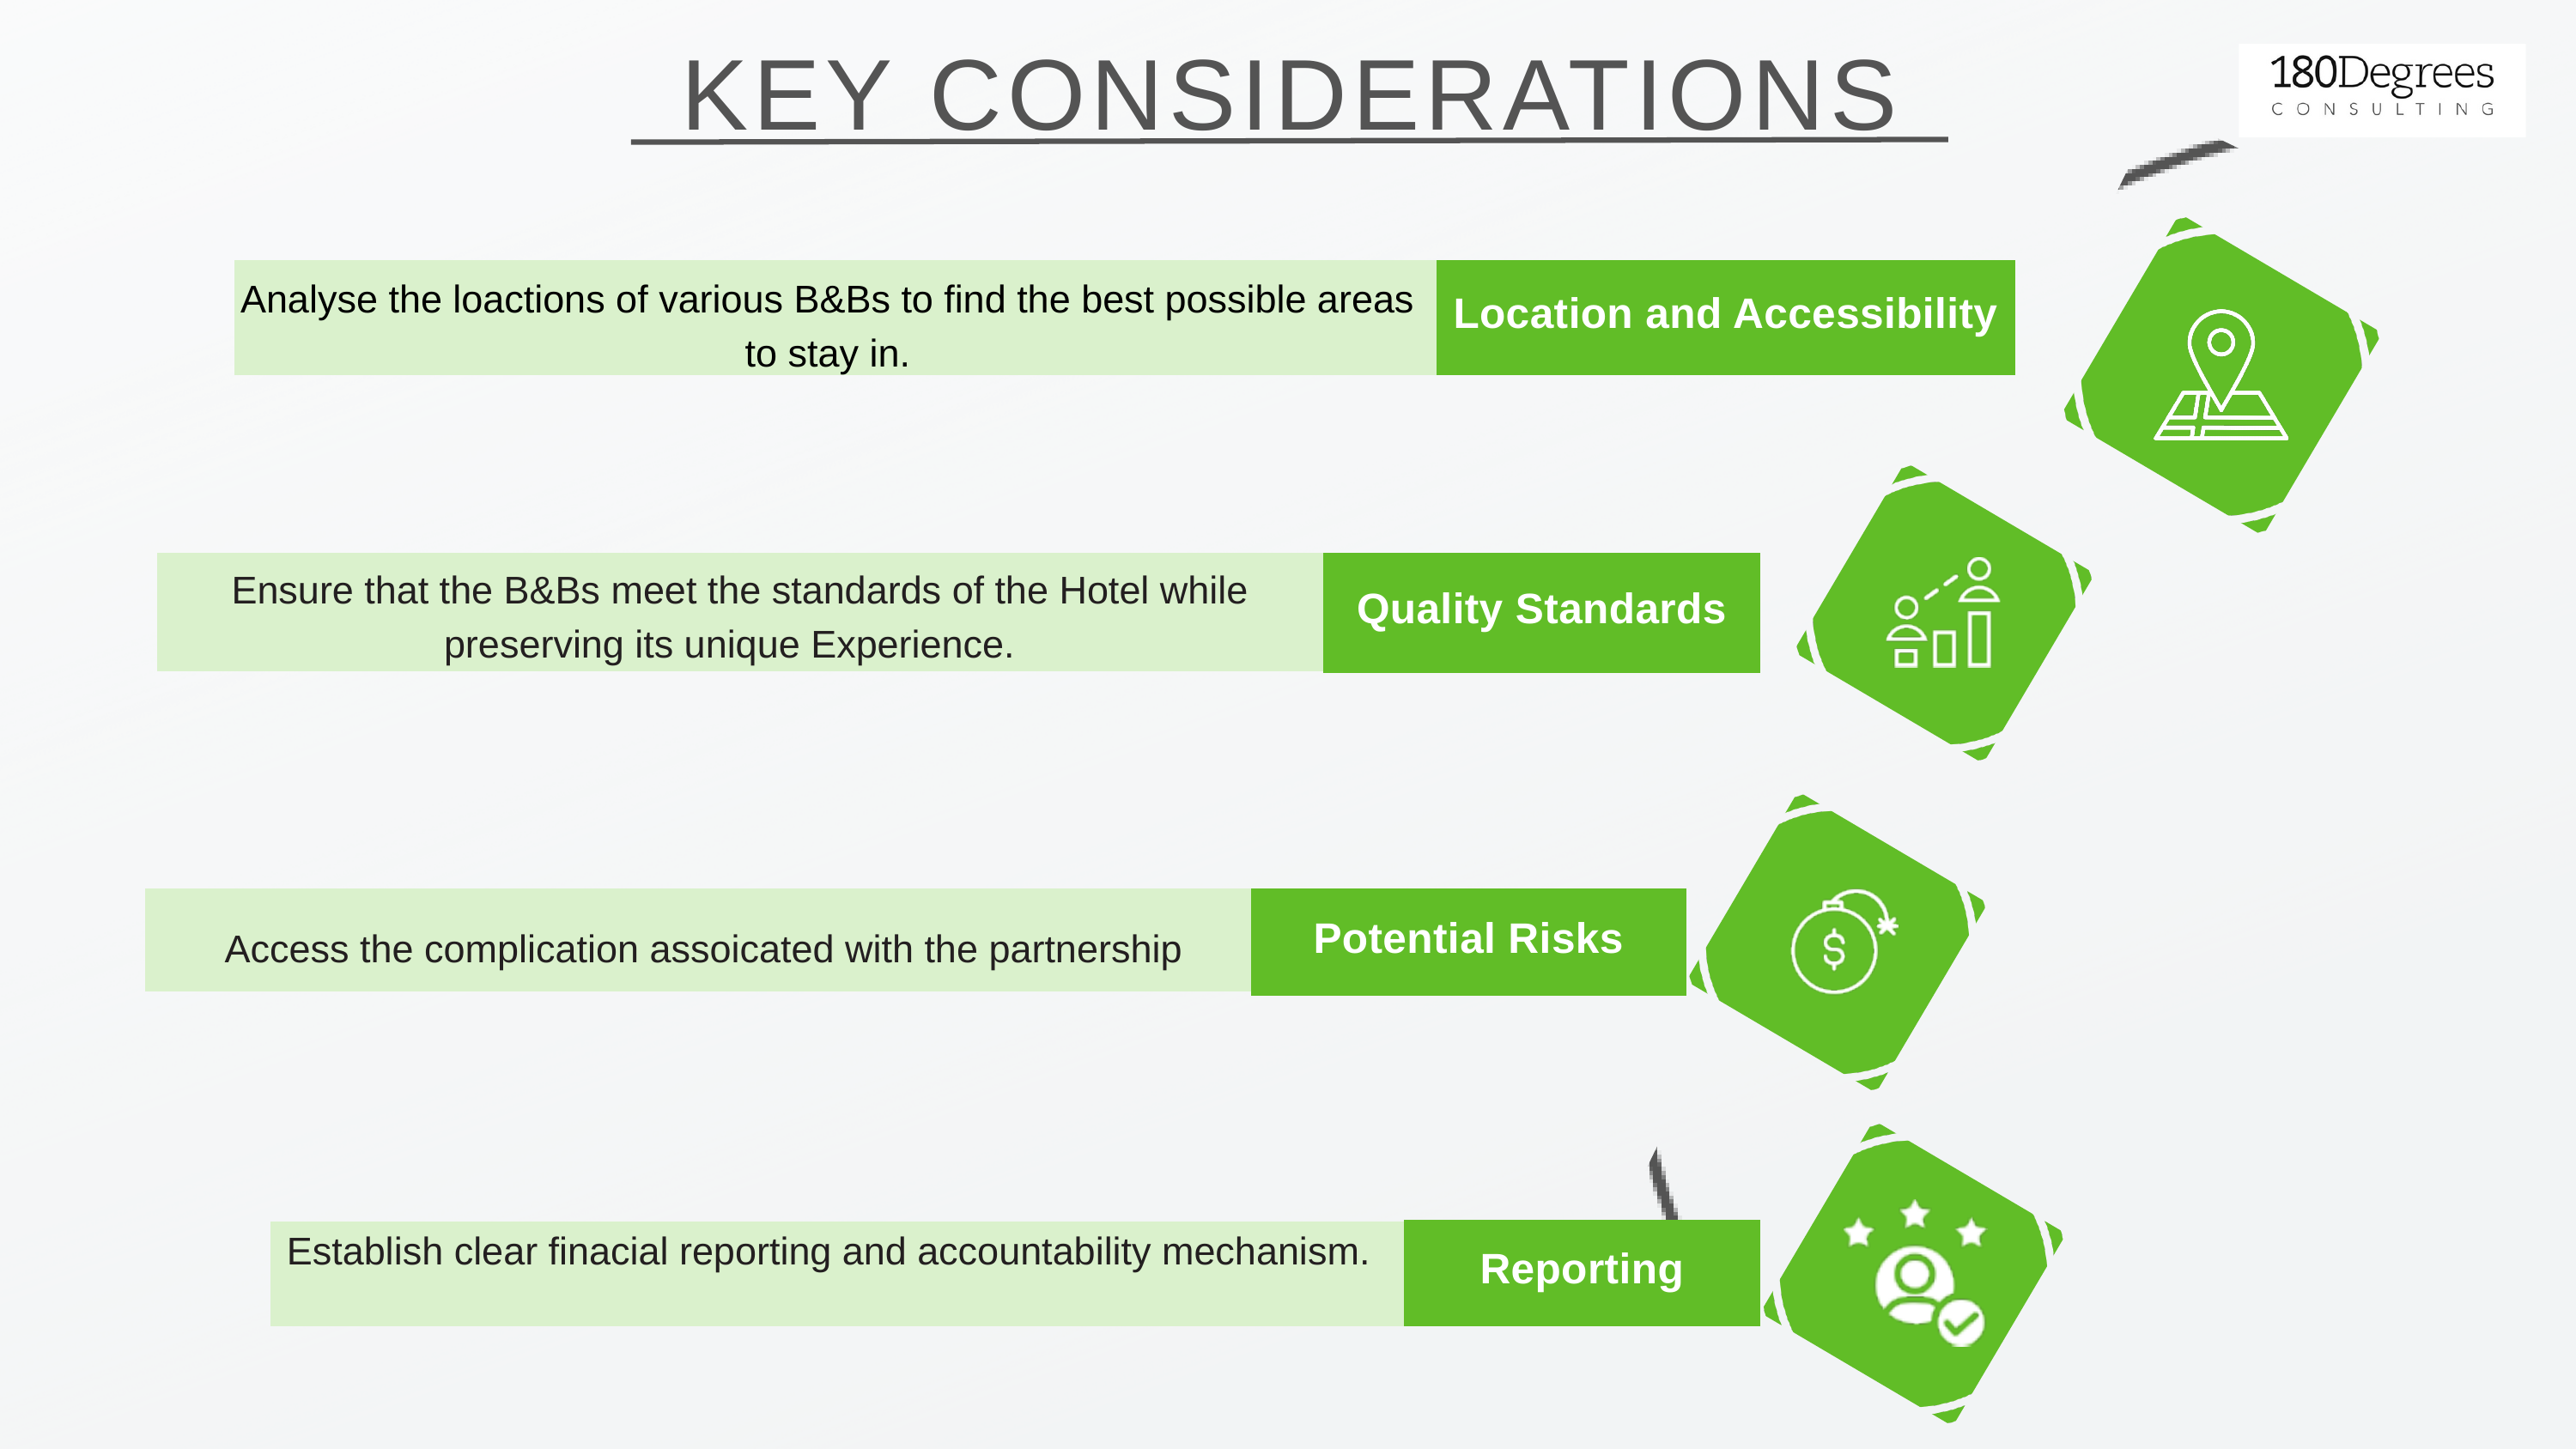

KEY CONSIDERATIONS

Location and Accessibility
Analyse the loactions of various B&Bs to find the best possible areas to stay in.

Quality Standards
Ensure that the B&Bs meet the standards of the Hotel while preserving its unique Experience.

Potential Risks

Access the complication assoicated with the partnership

Establish clear finacial reporting and accountability mechanism.

Reporting